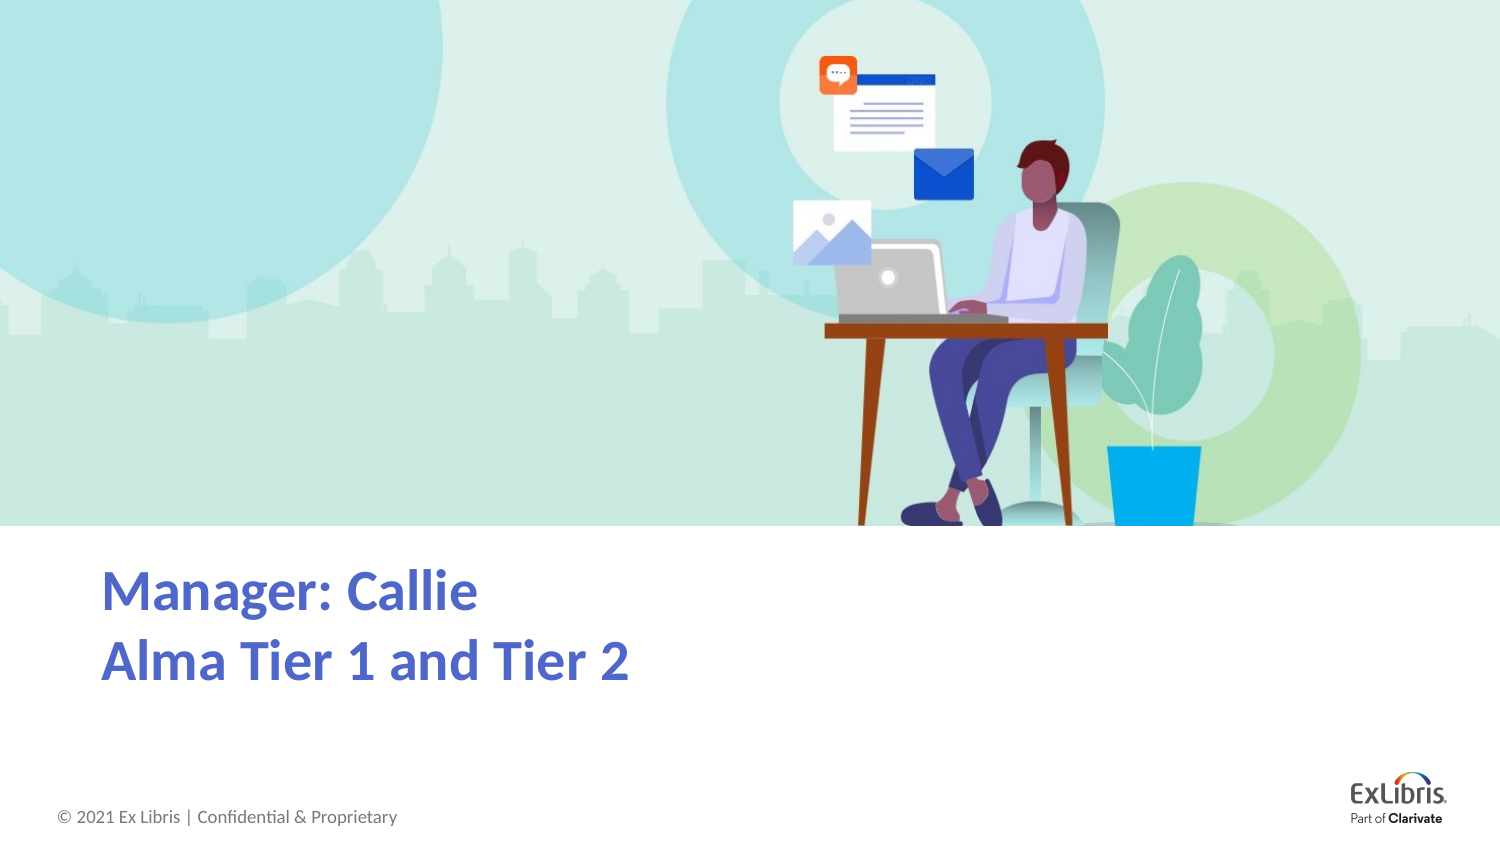

# Manager: Callie Alma Tier 1 and Tier 2